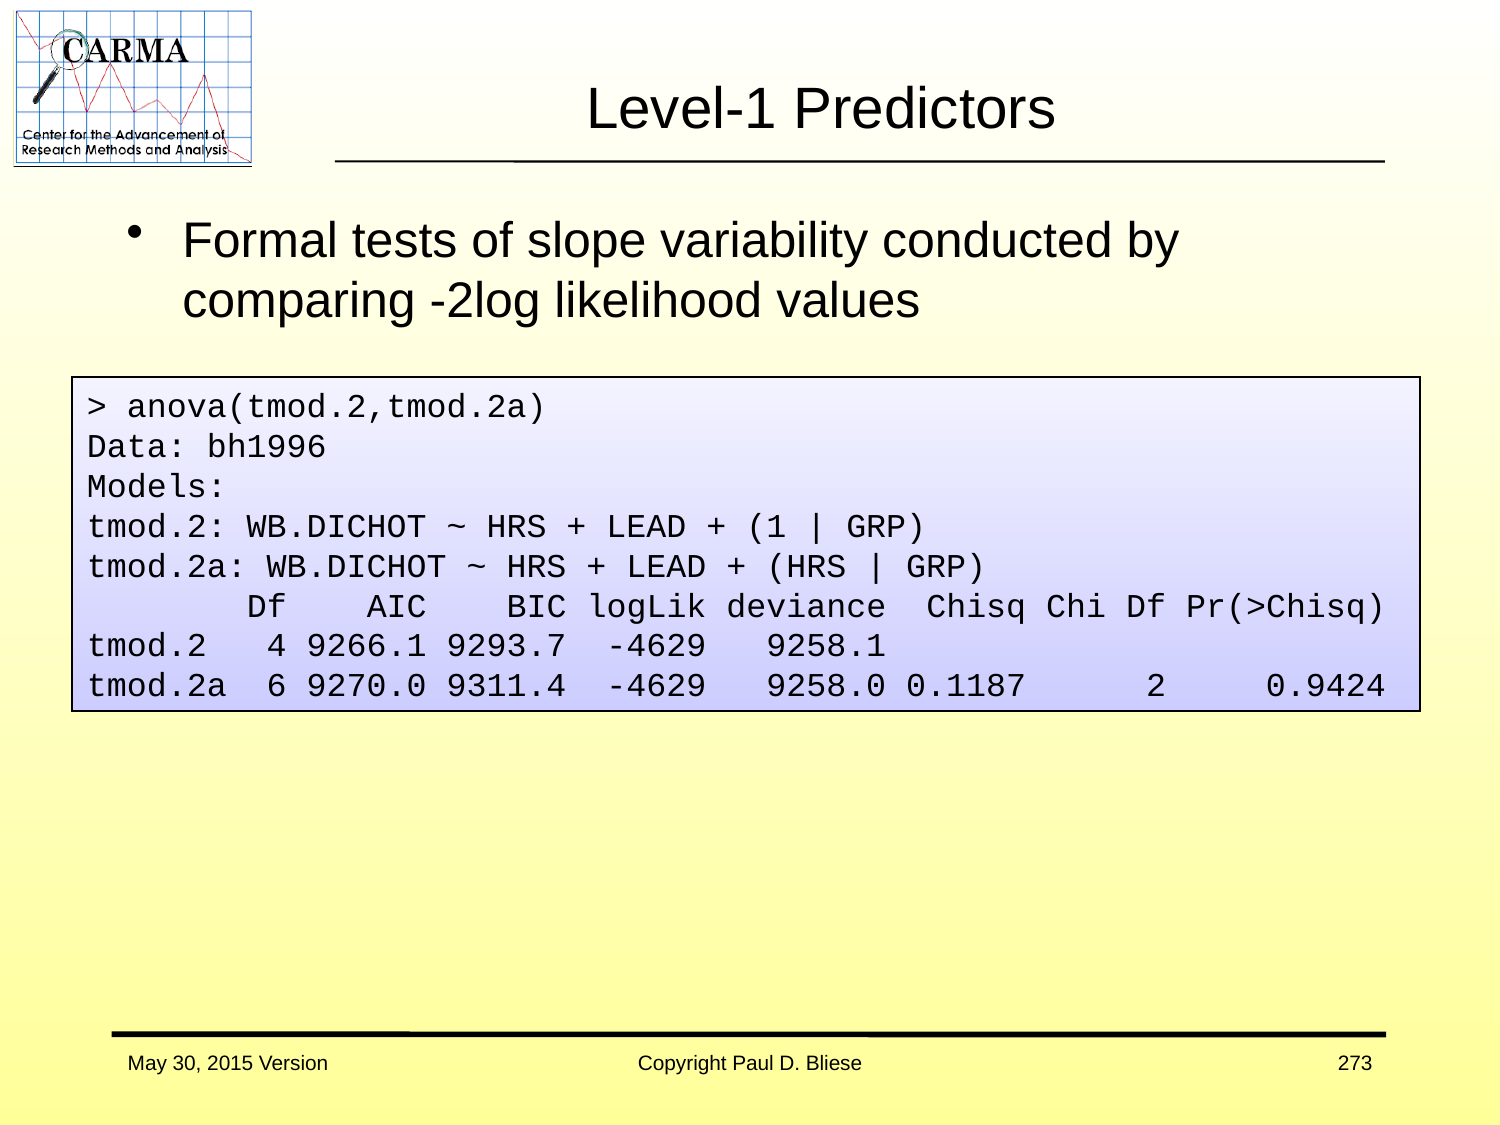

# Level-1 Predictors
Formal tests of slope variability conducted by comparing -2log likelihood values
> anova(tmod.2,tmod.2a)
Data: bh1996
Models:
tmod.2: WB.DICHOT ~ HRS + LEAD + (1 | GRP)
tmod.2a: WB.DICHOT ~ HRS + LEAD + (HRS | GRP)
        Df    AIC    BIC logLik deviance  Chisq Chi Df Pr(>Chisq)
tmod.2   4 9266.1 9293.7  -4629   9258.1
tmod.2a  6 9270.0 9311.4  -4629   9258.0 0.1187      2     0.9424
May 30, 2015 Version
Copyright Paul D. Bliese
273